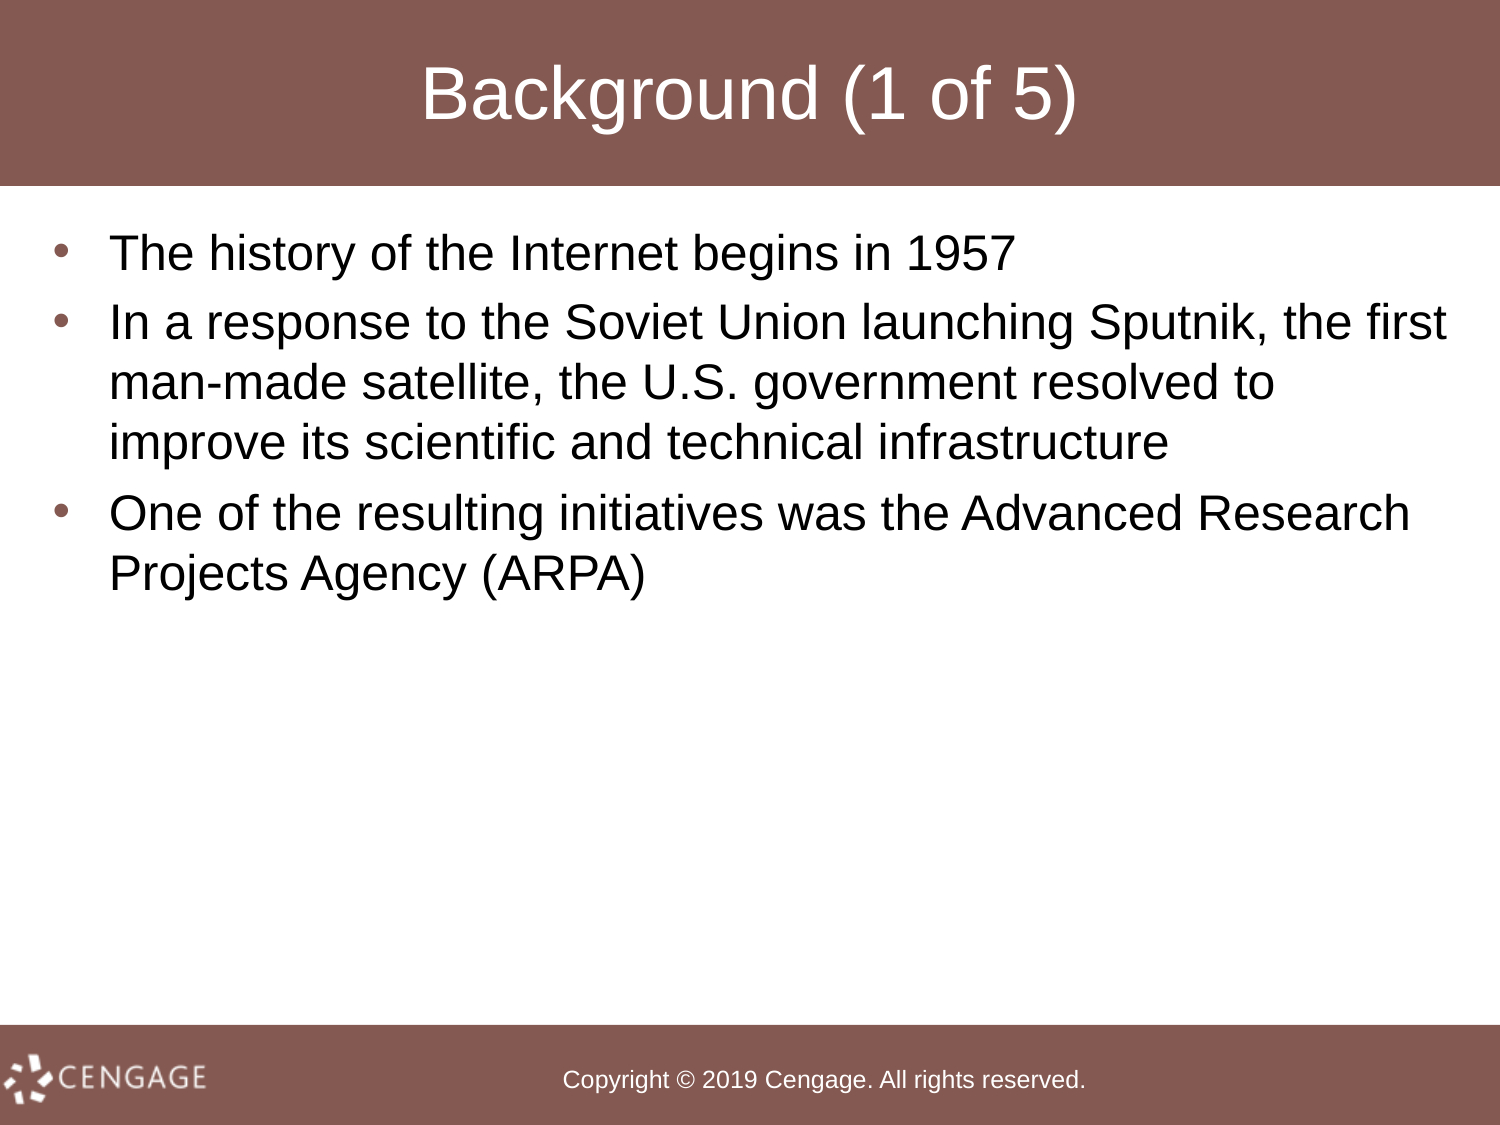

# Background (1 of 5)
The history of the Internet begins in 1957
In a response to the Soviet Union launching Sputnik, the first man-made satellite, the U.S. government resolved to improve its scientific and technical infrastructure
One of the resulting initiatives was the Advanced Research Projects Agency (ARPA)